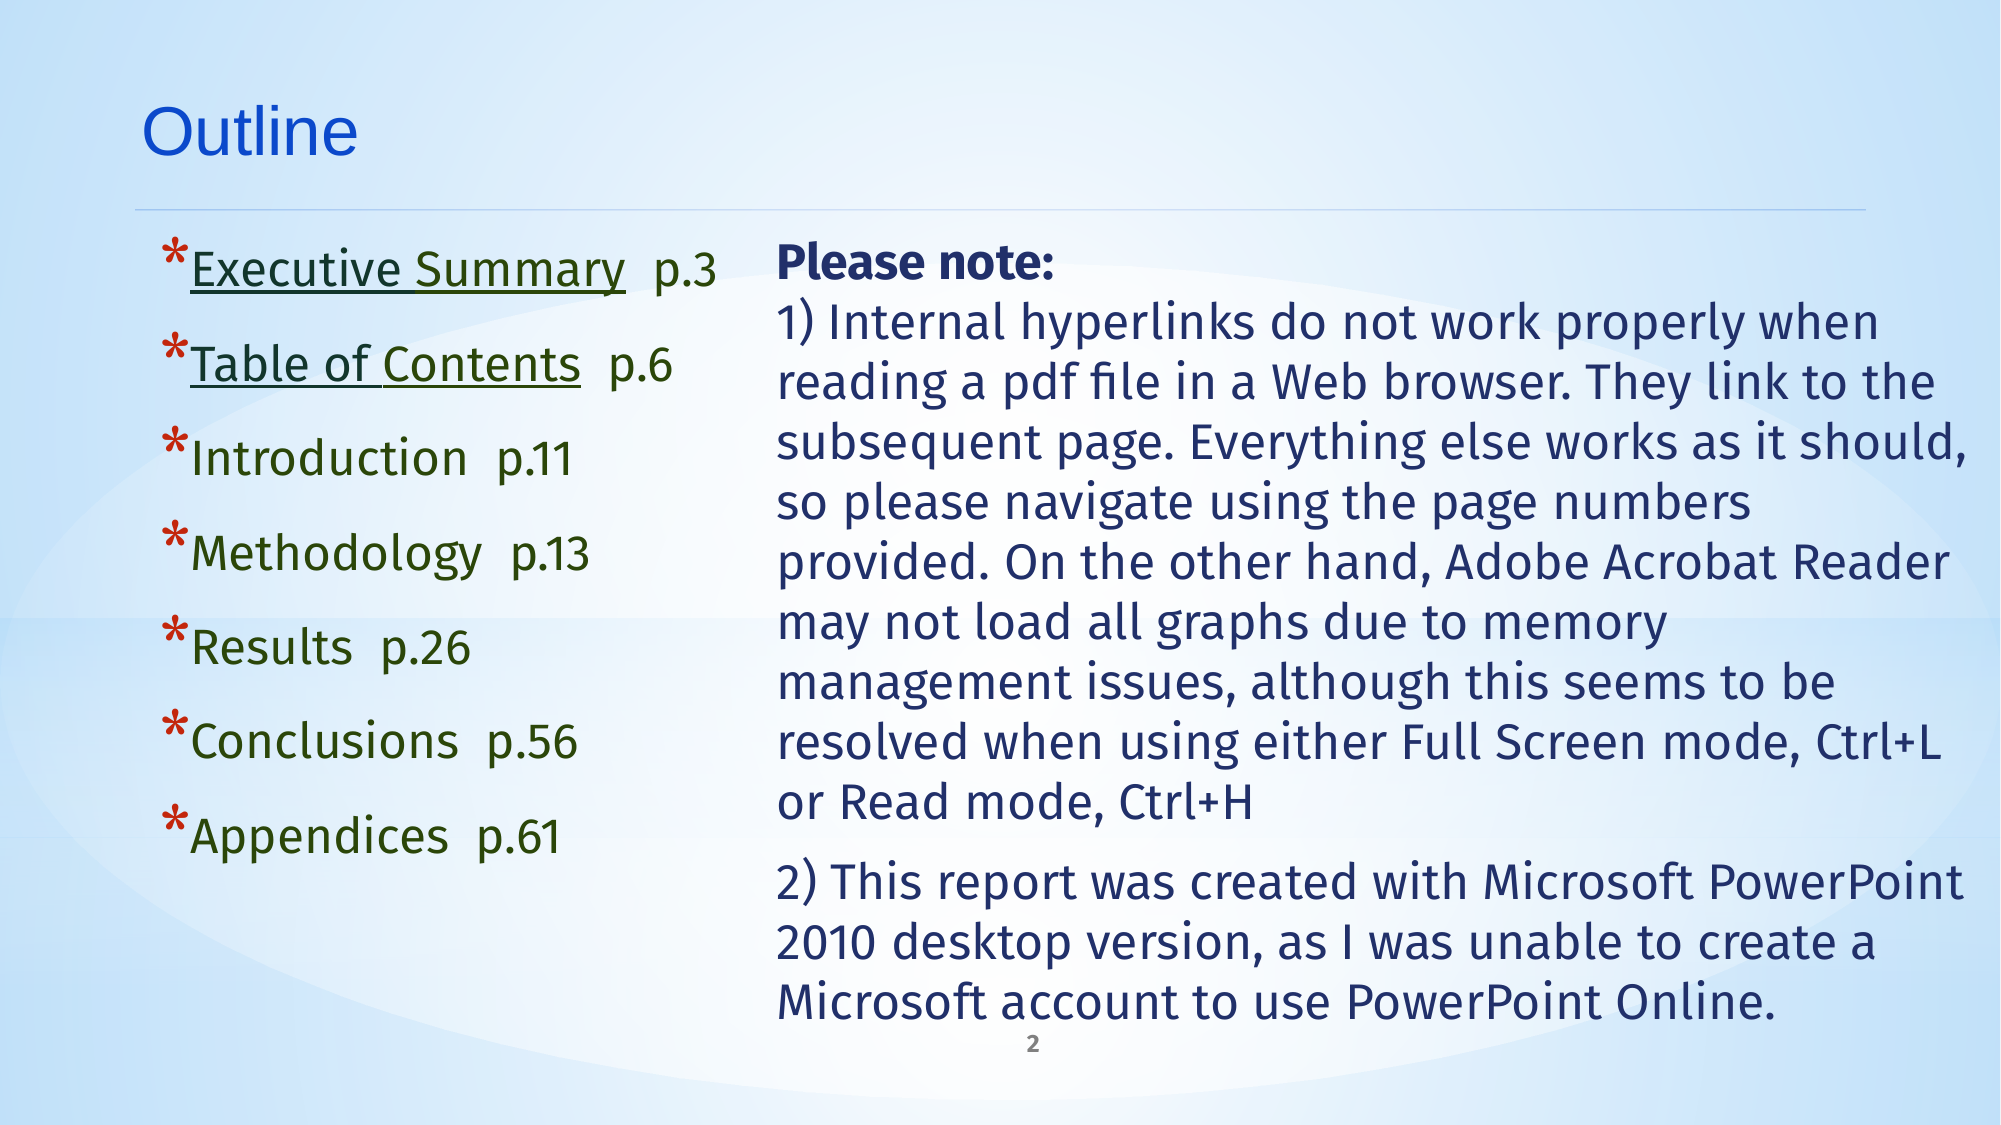

Outline
Please note:
1) Internal hyperlinks do not work properly when reading a pdf file in a Web browser. They link to the subsequent page. Everything else works as it should, so please navigate using the page numbers provided. On the other hand, Adobe Acrobat Reader may not load all graphs due to memory management issues, although this seems to be resolved when using either Full Screen mode, Ctrl+L   or Read mode, Ctrl+H

2) This report was created with Microsoft PowerPoint 2010 desktop version, as I was unable to create a Microsoft account to use PowerPoint Online.
Executive Summary  p.3
Table of Contents  p.6
Introduction  p.11
Methodology  p.13
Results  p.26
Conclusions  p.56
Appendices  p.61
2